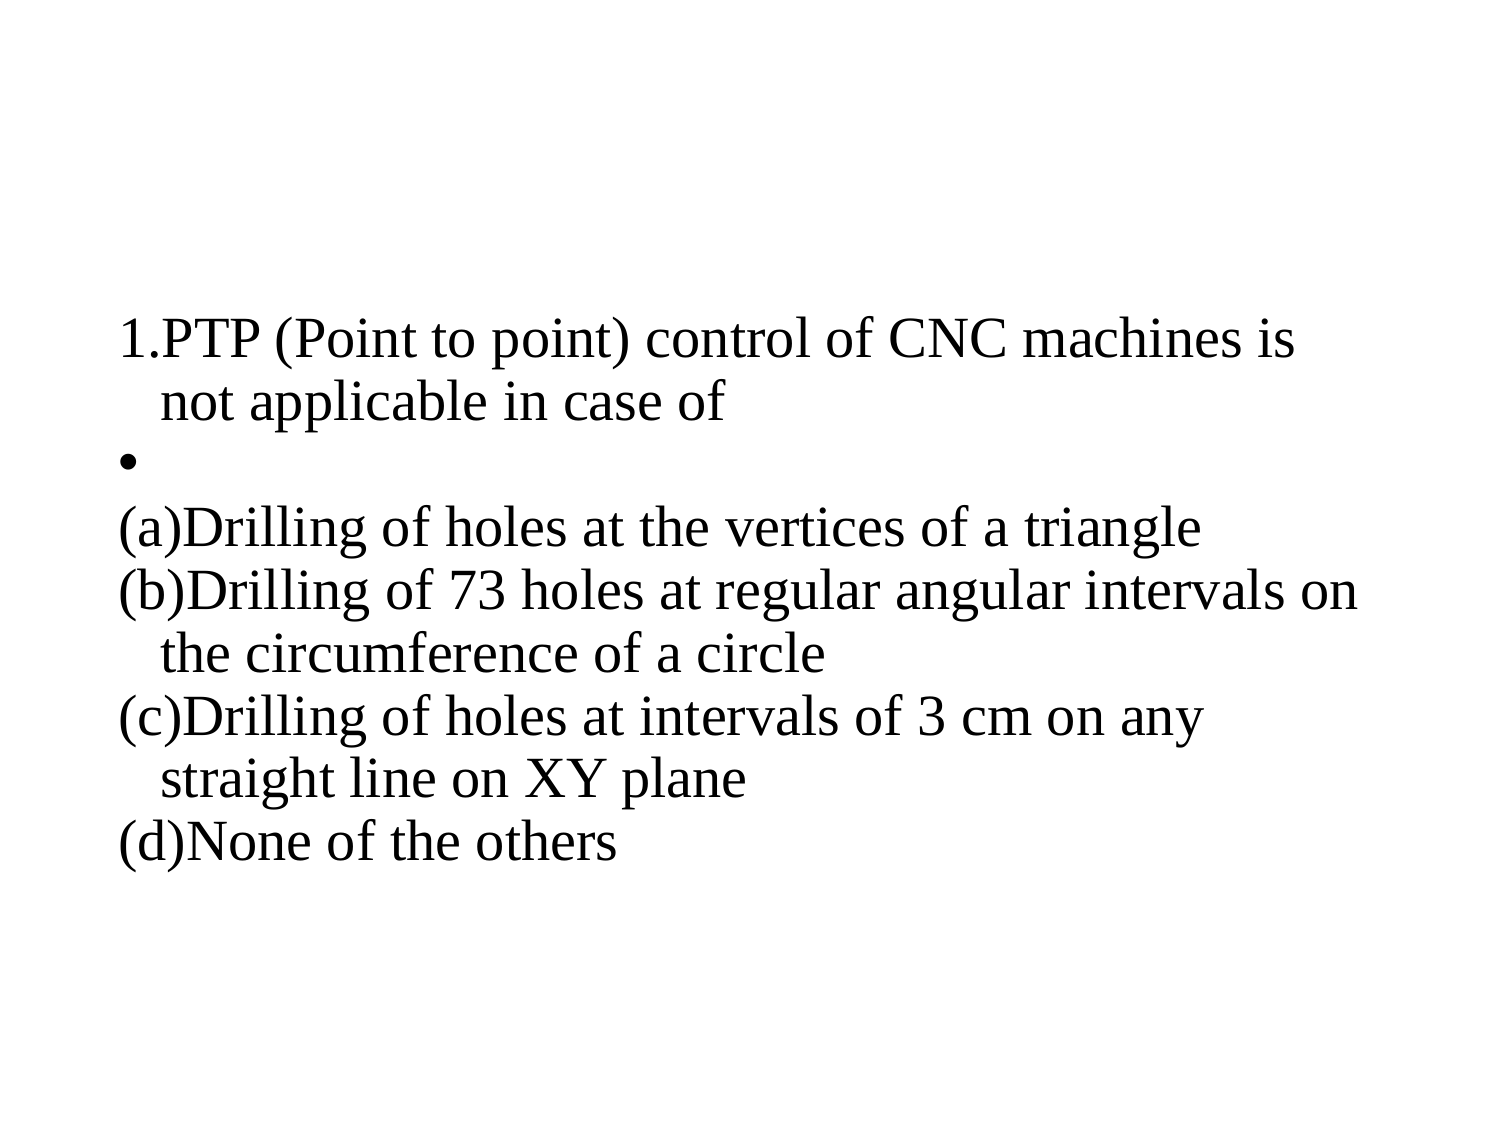

#
PTP (Point to point) control of CNC machines is not applicable in case of

Drilling of holes at the vertices of a triangle
Drilling of 73 holes at regular angular intervals on the circumference of a circle
Drilling of holes at intervals of 3 cm on any straight line on XY plane
None of the others